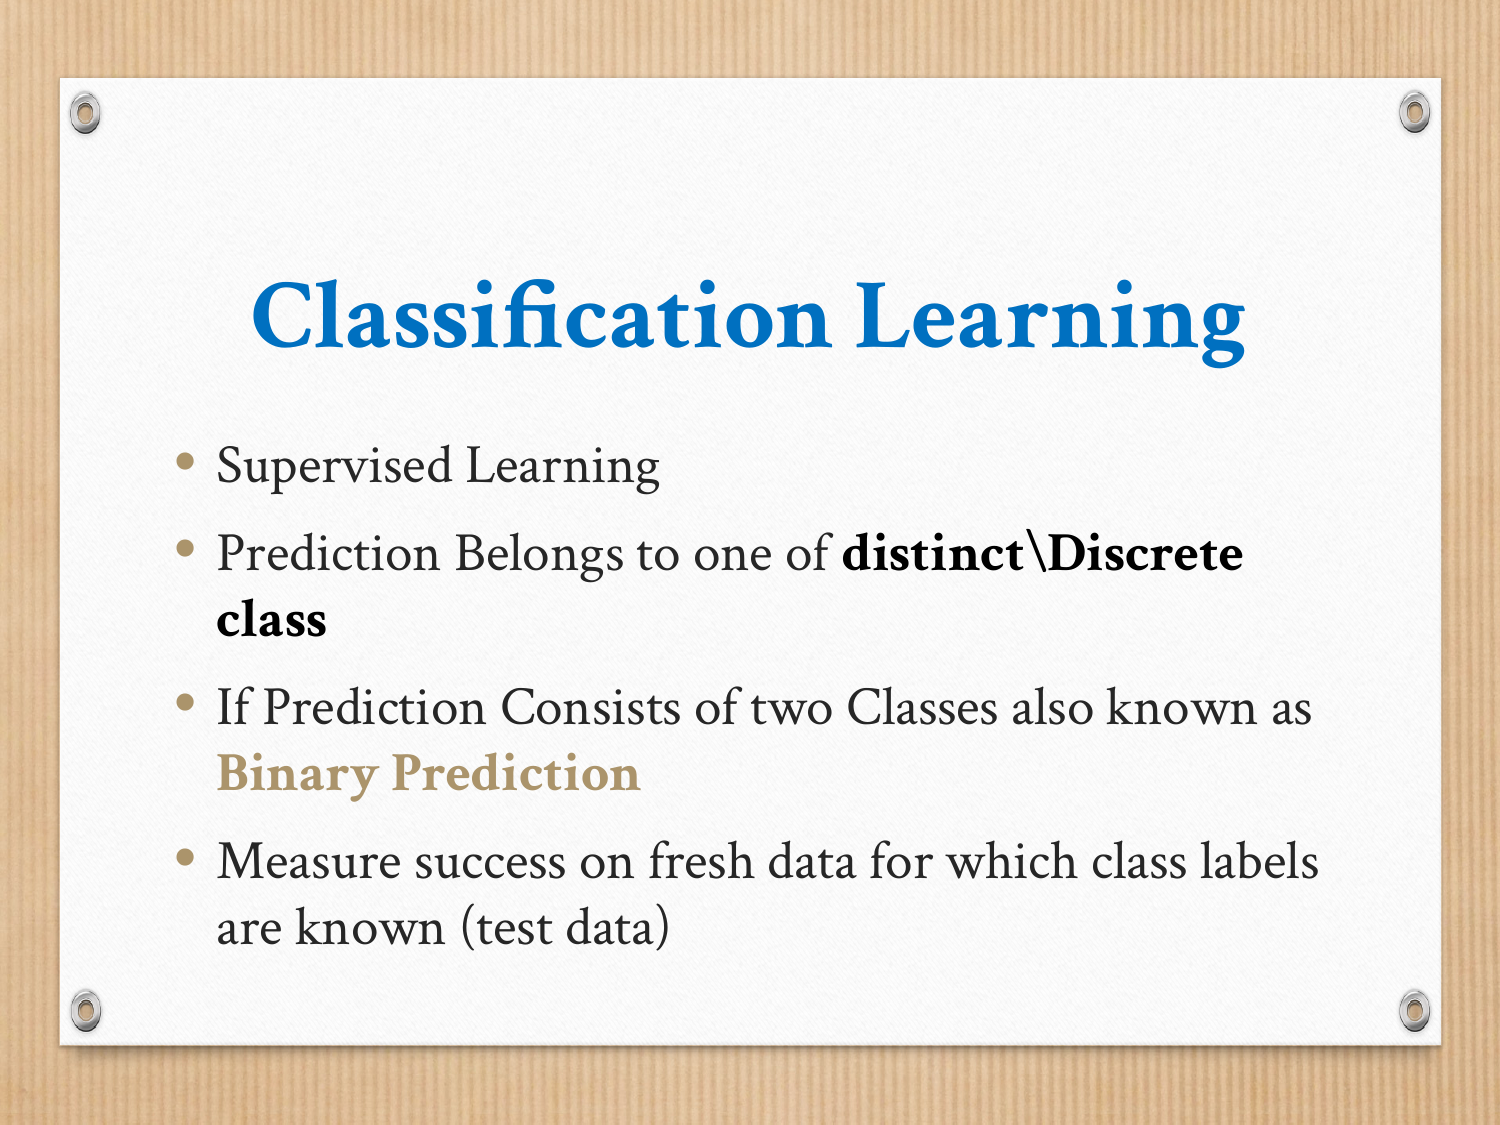

# Classification Learning
Supervised Learning
Prediction Belongs to one of distinct\Discrete class
If Prediction Consists of two Classes also known as Binary Prediction
Measure success on fresh data for which class labels are known (test data)